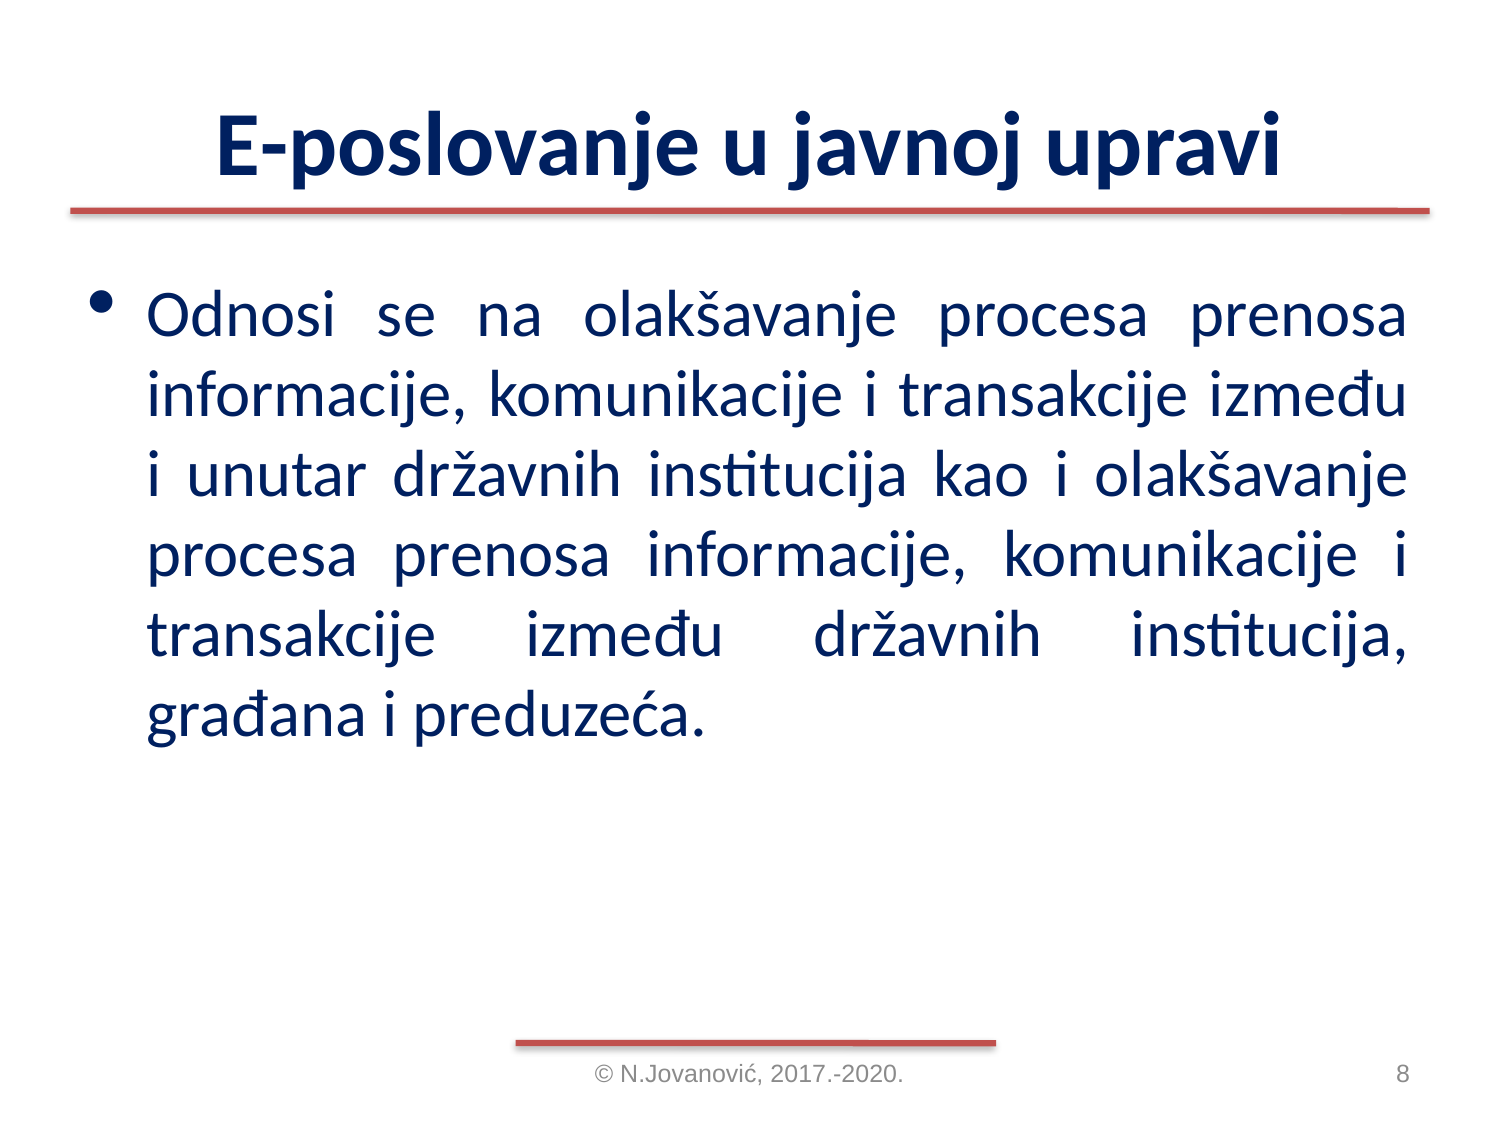

# E-poslovanje u javnoj upravi
Odnosi se na olakšavanje procesa prenosa informacije, komunikacije i transakcije između i unutar državnih institucija kao i olakšavanje procesa prenosa informacije, komunikacije i transakcije između državnih institucija, građana i preduzeća.

© N.Jovanović, 2017.-2020.
8